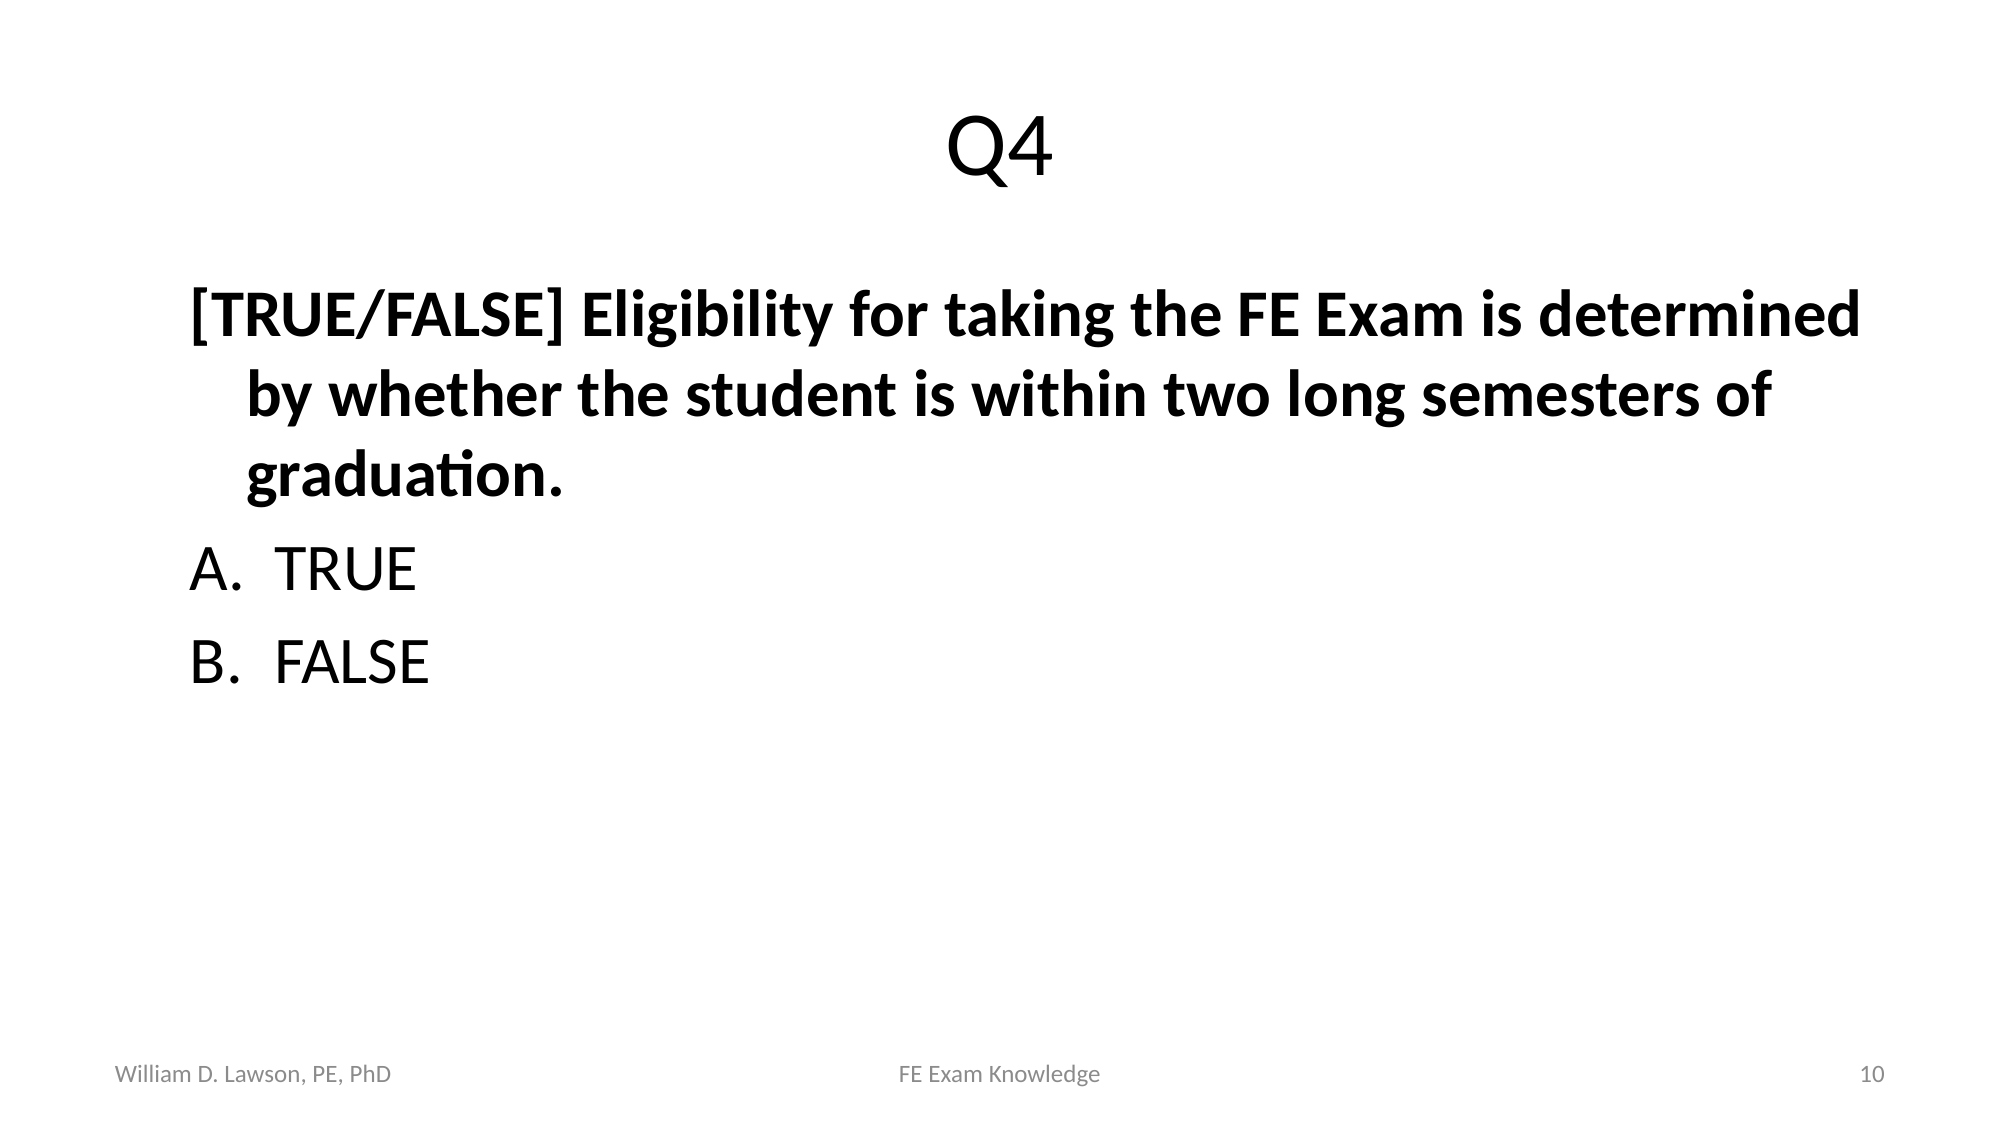

# Q4
[TRUE/FALSE] Eligibility for taking the FE Exam is determined by whether the student is within two long semesters of graduation.
TRUE
FALSE

William D. Lawson, PE, PhD
FE Exam Knowledge
10